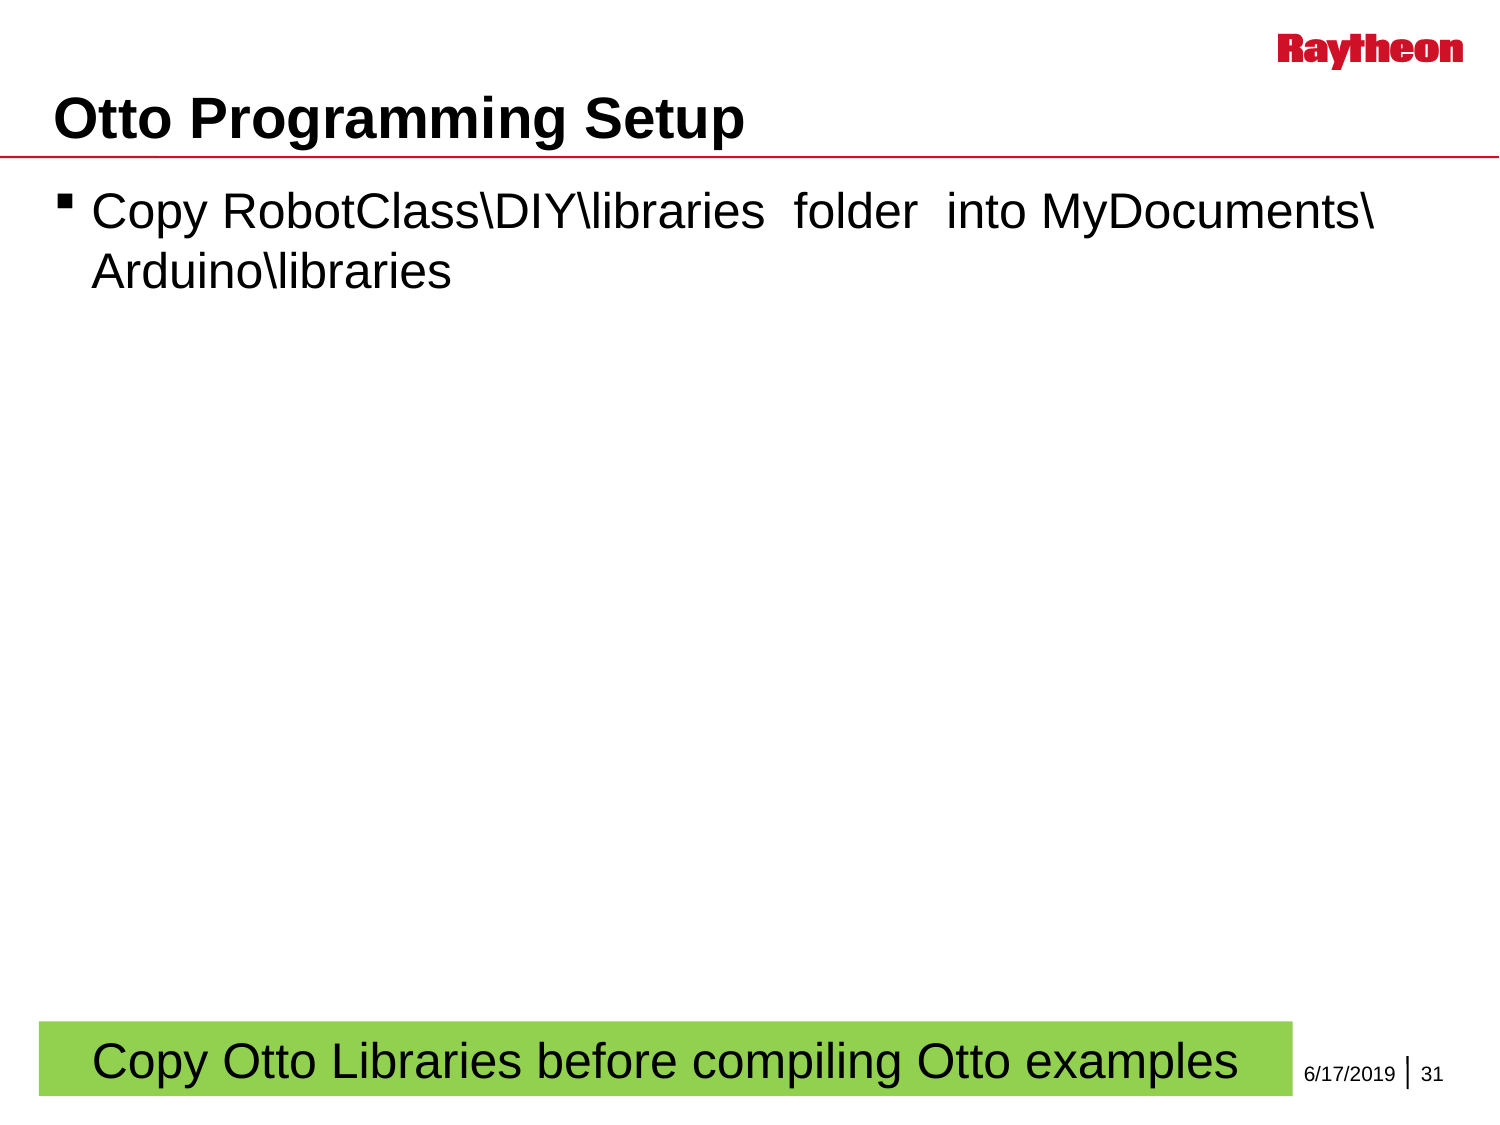

# Otto Programming Setup
Copy RobotClass\DIY\libraries  folder  into MyDocuments\Arduino\libraries

Copy Otto Libraries before compiling Otto examples
6/17/2019
31